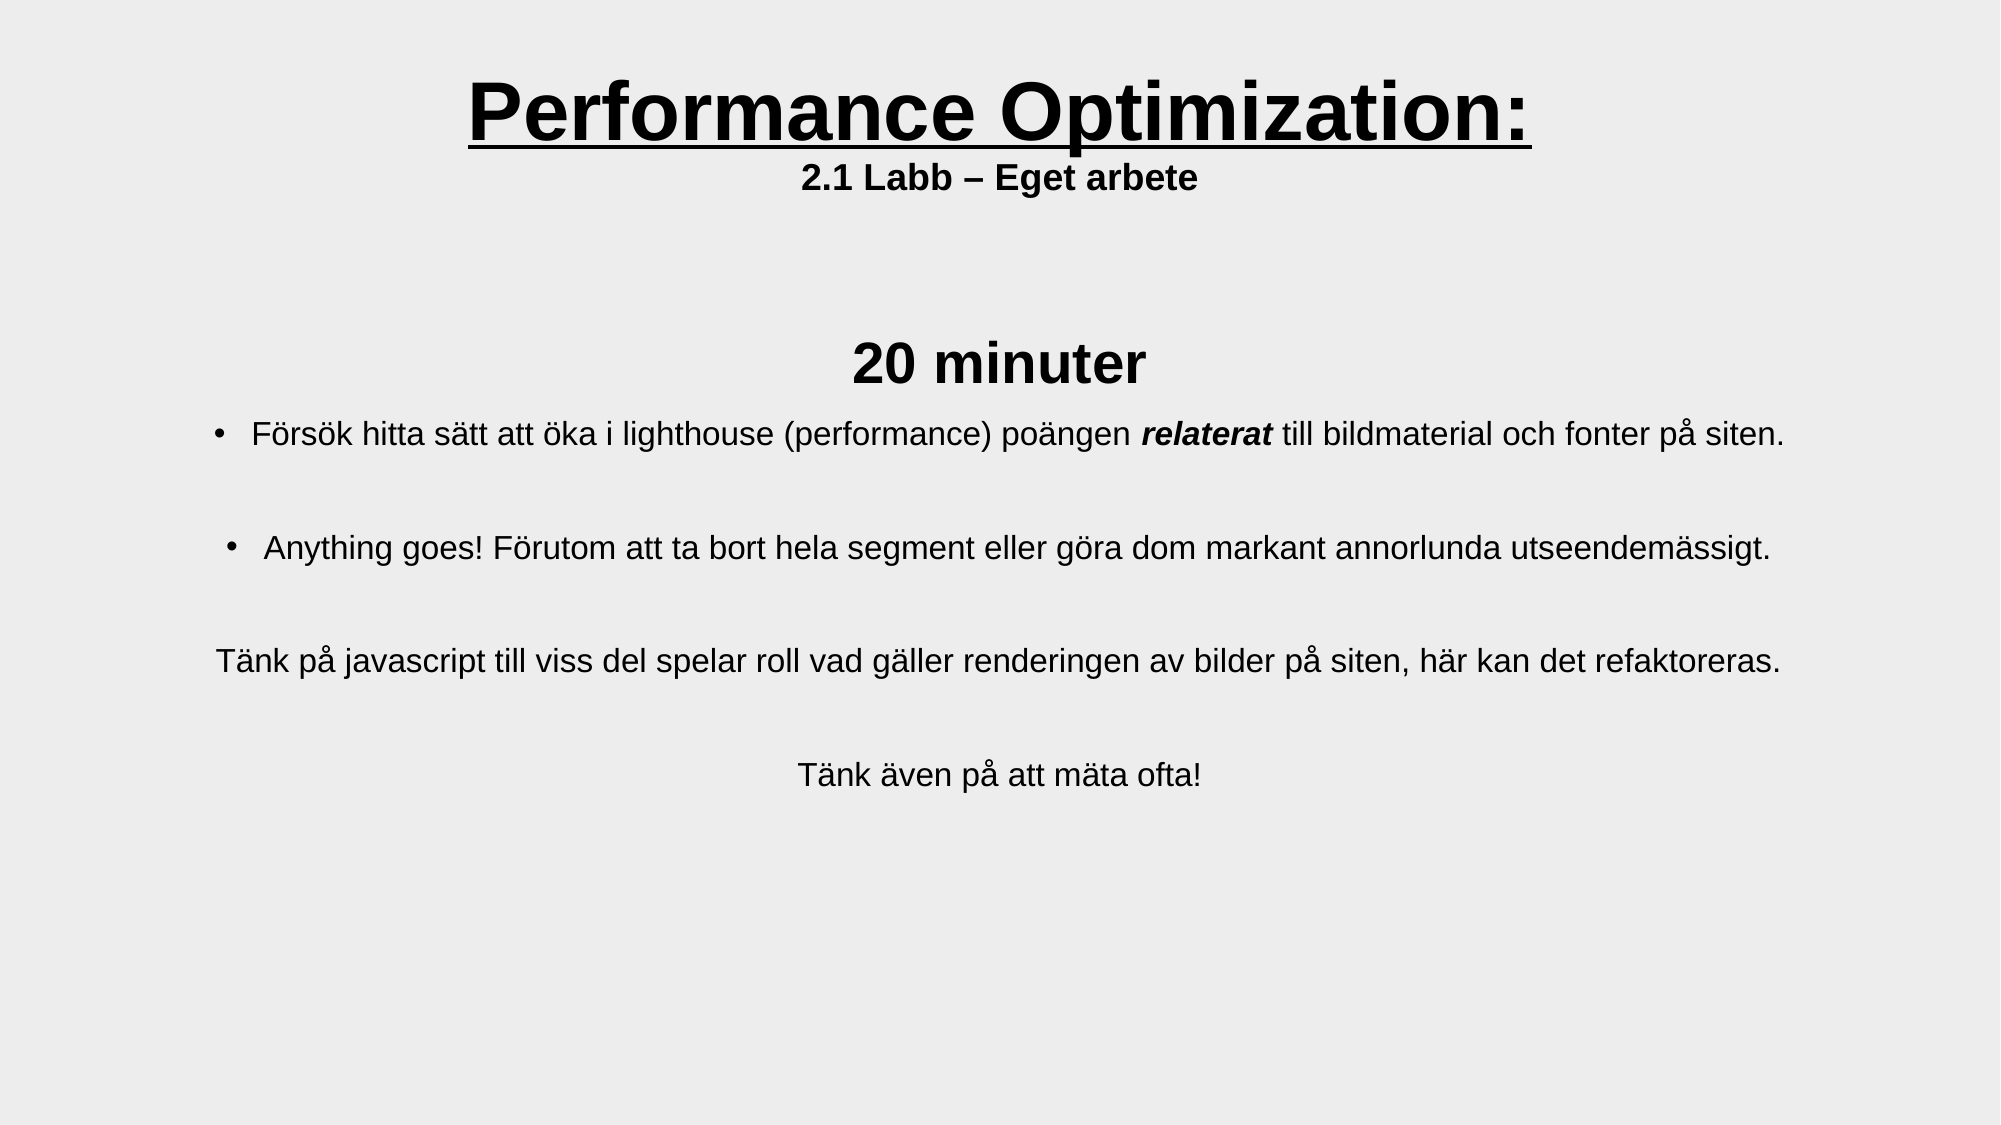

# Performance Optimization: 2.1 Labb – Eget arbete

20 minuter
Försök hitta sätt att öka i lighthouse (performance) poängen relaterat till bildmaterial och fonter på siten.

Anything goes! Förutom att ta bort hela segment eller göra dom markant annorlunda utseendemässigt.

Tänk på javascript till viss del spelar roll vad gäller renderingen av bilder på siten, här kan det refaktoreras.

Tänk även på att mäta ofta!